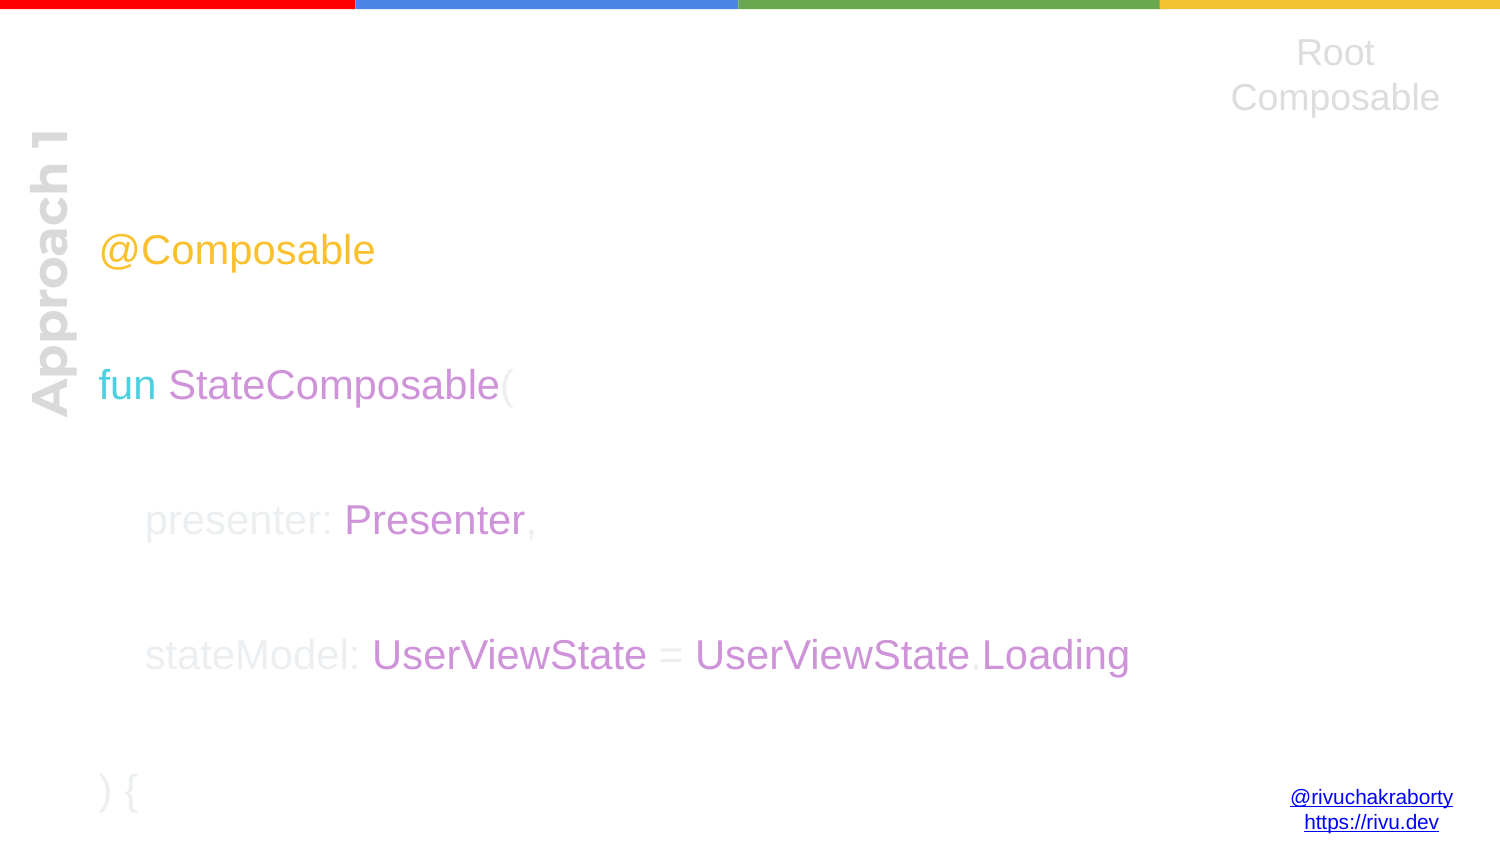

Root Composable
How to Manage States with Compose
@Composable
fun StateComposable(
    presenter: Presenter,
    stateModel: UserViewState = UserViewState.Loading
) {

    val data = +state { stateModel }

    fun onReloadClick() {
        data.value = UserViewState.Loading
    }

    when (stateModel) {
        is UserViewState.Loading -> {
            +onCommit {
                presenter.getUserAsync()
                    .subscribe { userViewState ->
                        data.value = userViewState
                    }
            }
            Align(Alignment.Center) {
                Text(text = "Loading", style = +themeTextStyle { h2 })
            }
            return
        }
        is UserViewState.Failure -> ErrorBody(::onReloadClick)
        is UserViewState.Success -> {
            val user = stateModel.user
            Body(user, ::onReloadClick)
        }
    }
}
Approach 1
@rivuchakraborty
https://rivu.dev